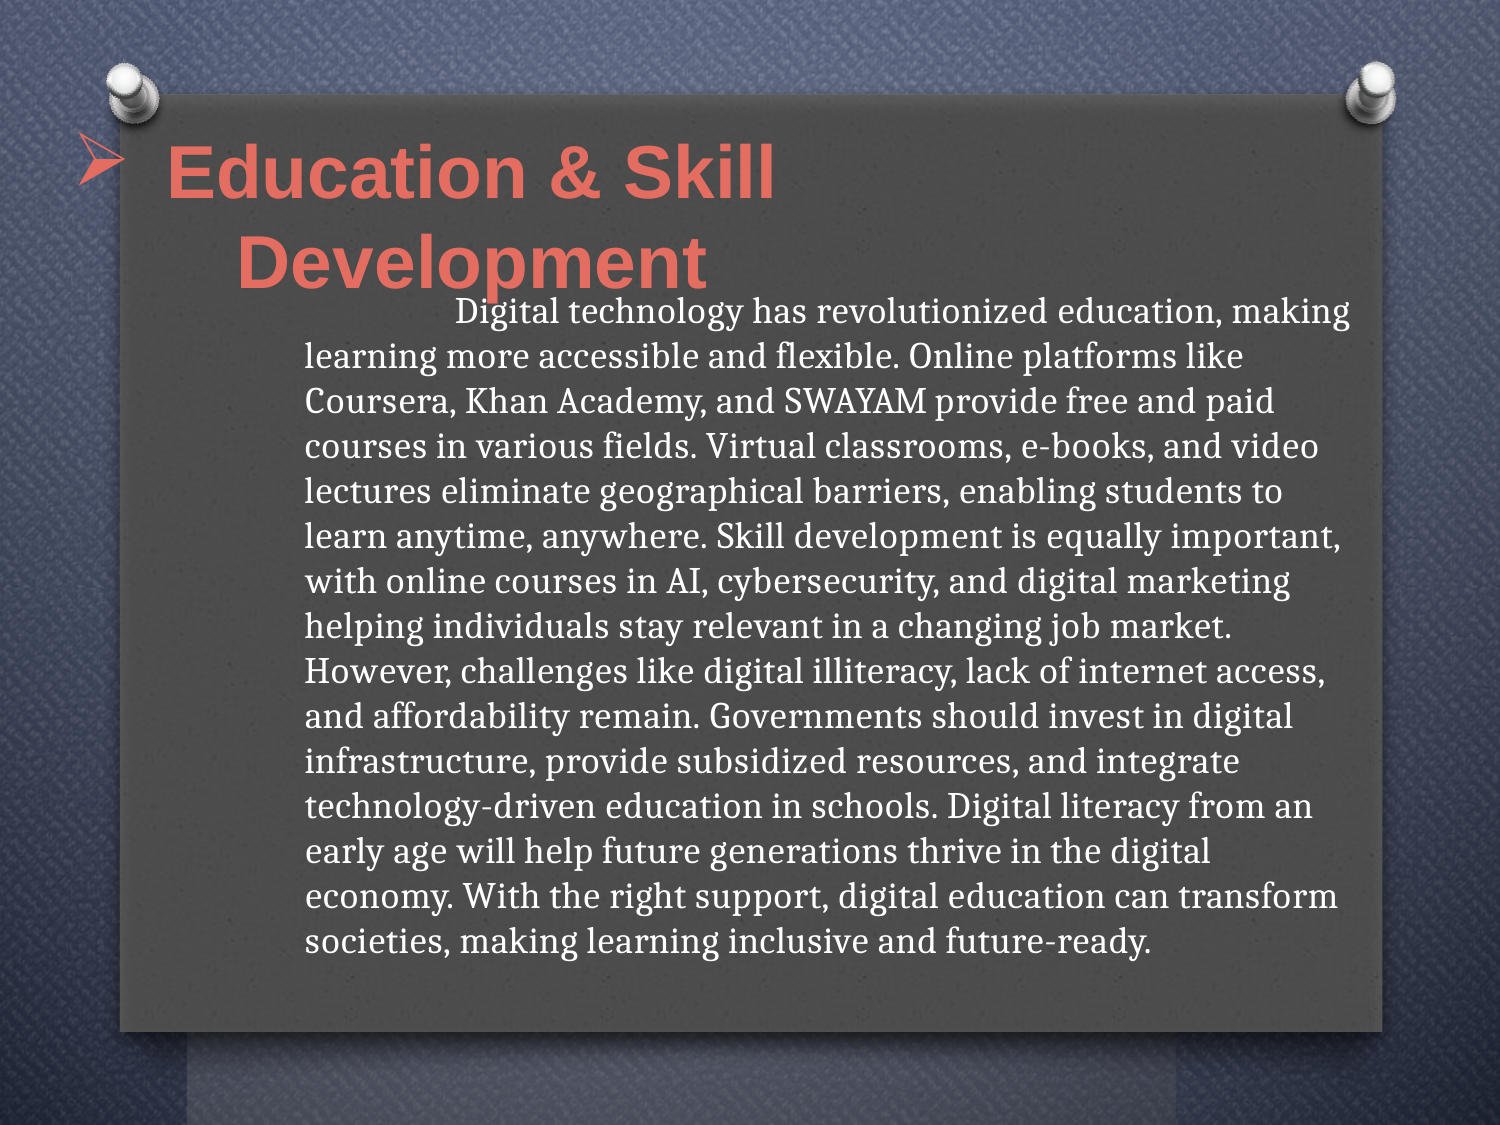

# Education & Skill Development
	Digital technology has revolutionized education, making learning more accessible and flexible. Online platforms like Coursera, Khan Academy, and SWAYAM provide free and paid courses in various fields. Virtual classrooms, e-books, and video lectures eliminate geographical barriers, enabling students to learn anytime, anywhere. Skill development is equally important, with online courses in AI, cybersecurity, and digital marketing helping individuals stay relevant in a changing job market. However, challenges like digital illiteracy, lack of internet access, and affordability remain. Governments should invest in digital infrastructure, provide subsidized resources, and integrate technology-driven education in schools. Digital literacy from an early age will help future generations thrive in the digital economy. With the right support, digital education can transform societies, making learning inclusive and future-ready.